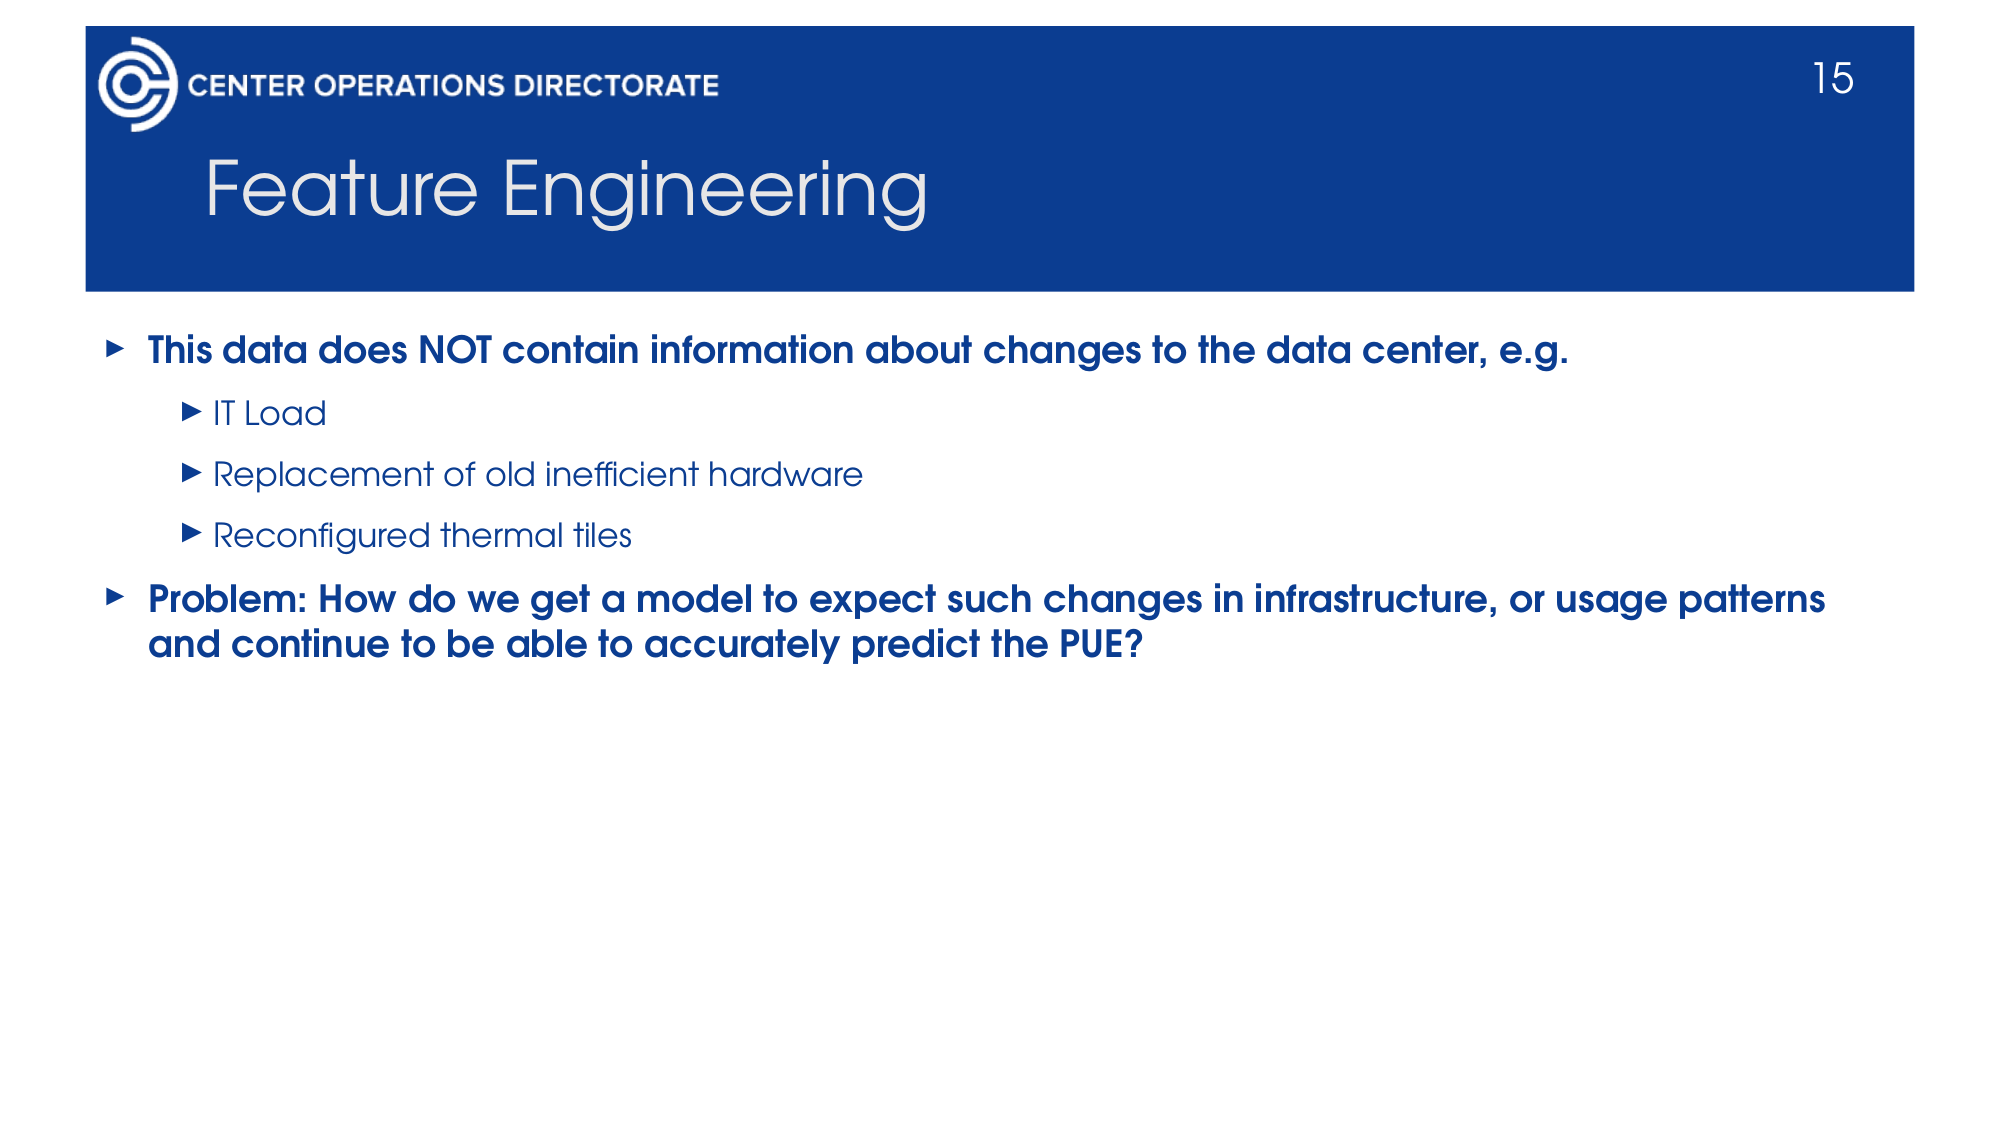

15
# Feature Engineering
This data does NOT contain information about changes to the data center, e.g.
IT Load
Replacement of old inefficient hardware
Reconfigured thermal tiles
Problem: How do we get a model to expect such changes in infrastructure, or usage patterns and continue to be able to accurately predict the PUE?